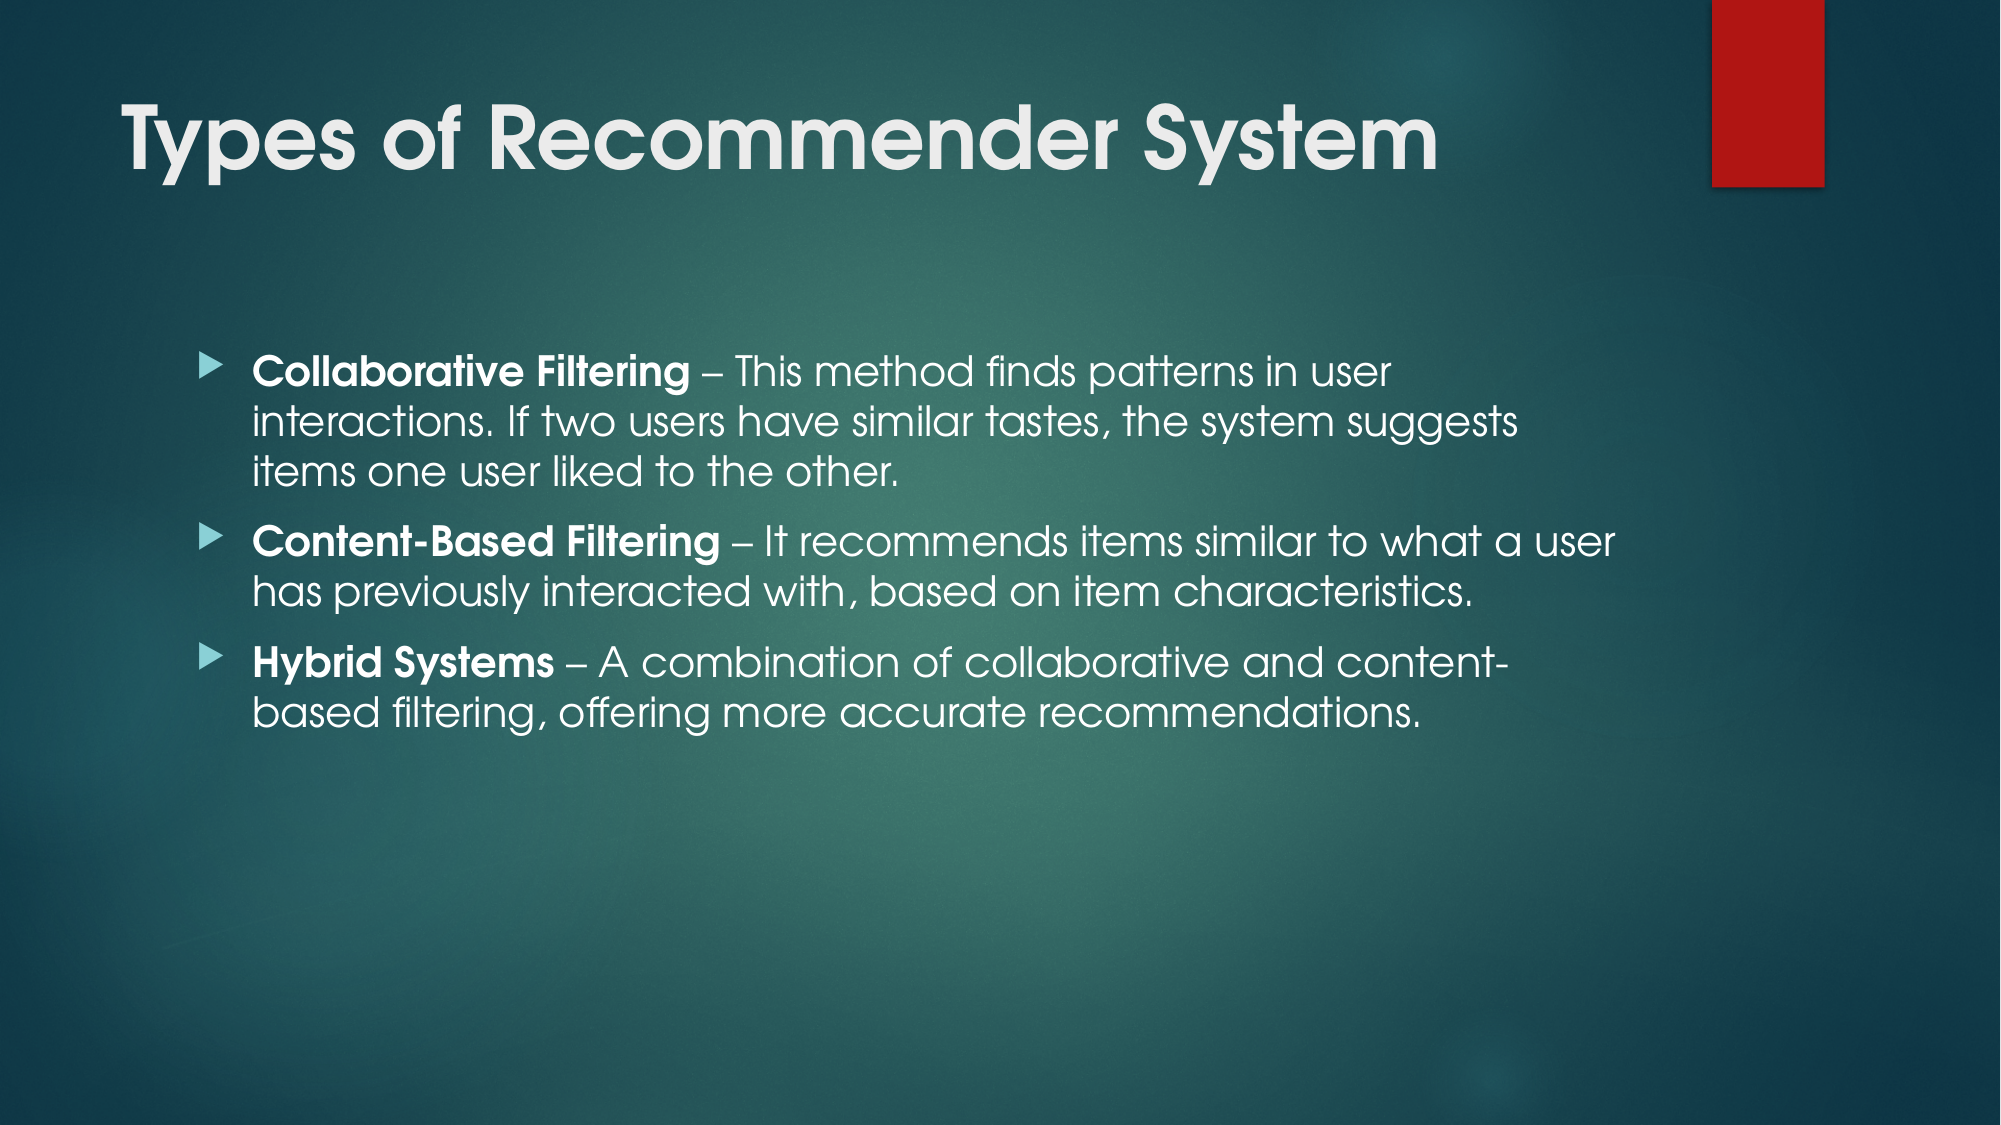

# Types of Recommender System
Collaborative Filtering – This method finds patterns in user interactions. If two users have similar tastes, the system suggests items one user liked to the other.
Content-Based Filtering – It recommends items similar to what a user has previously interacted with, based on item characteristics.
Hybrid Systems – A combination of collaborative and content-based filtering, offering more accurate recommendations.